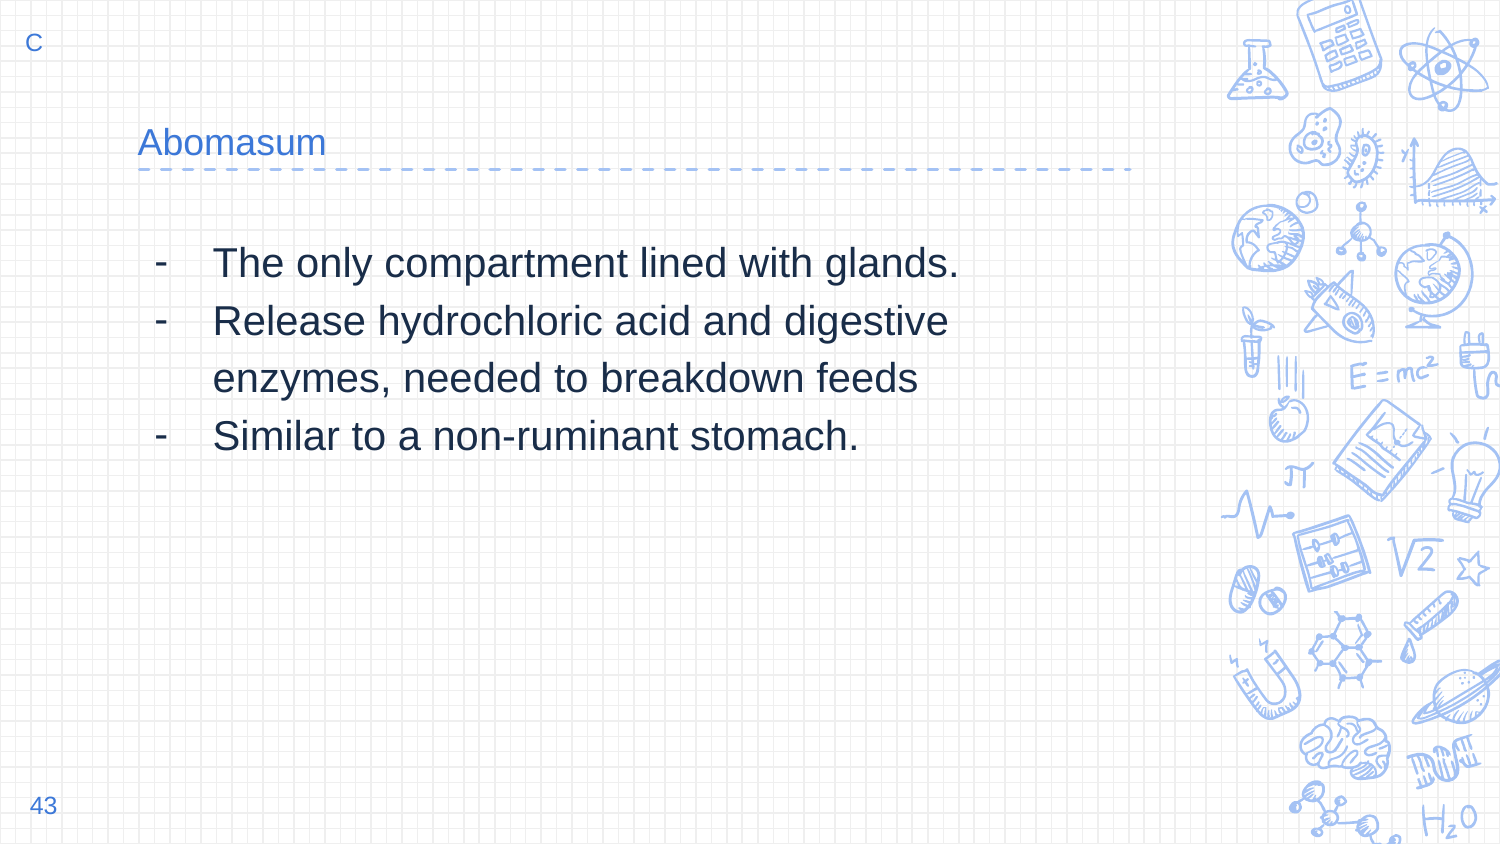

C
# Abomasum
The only compartment lined with glands.
Release hydrochloric acid and digestive enzymes, needed to breakdown feeds
Similar to a non-ruminant stomach.

43